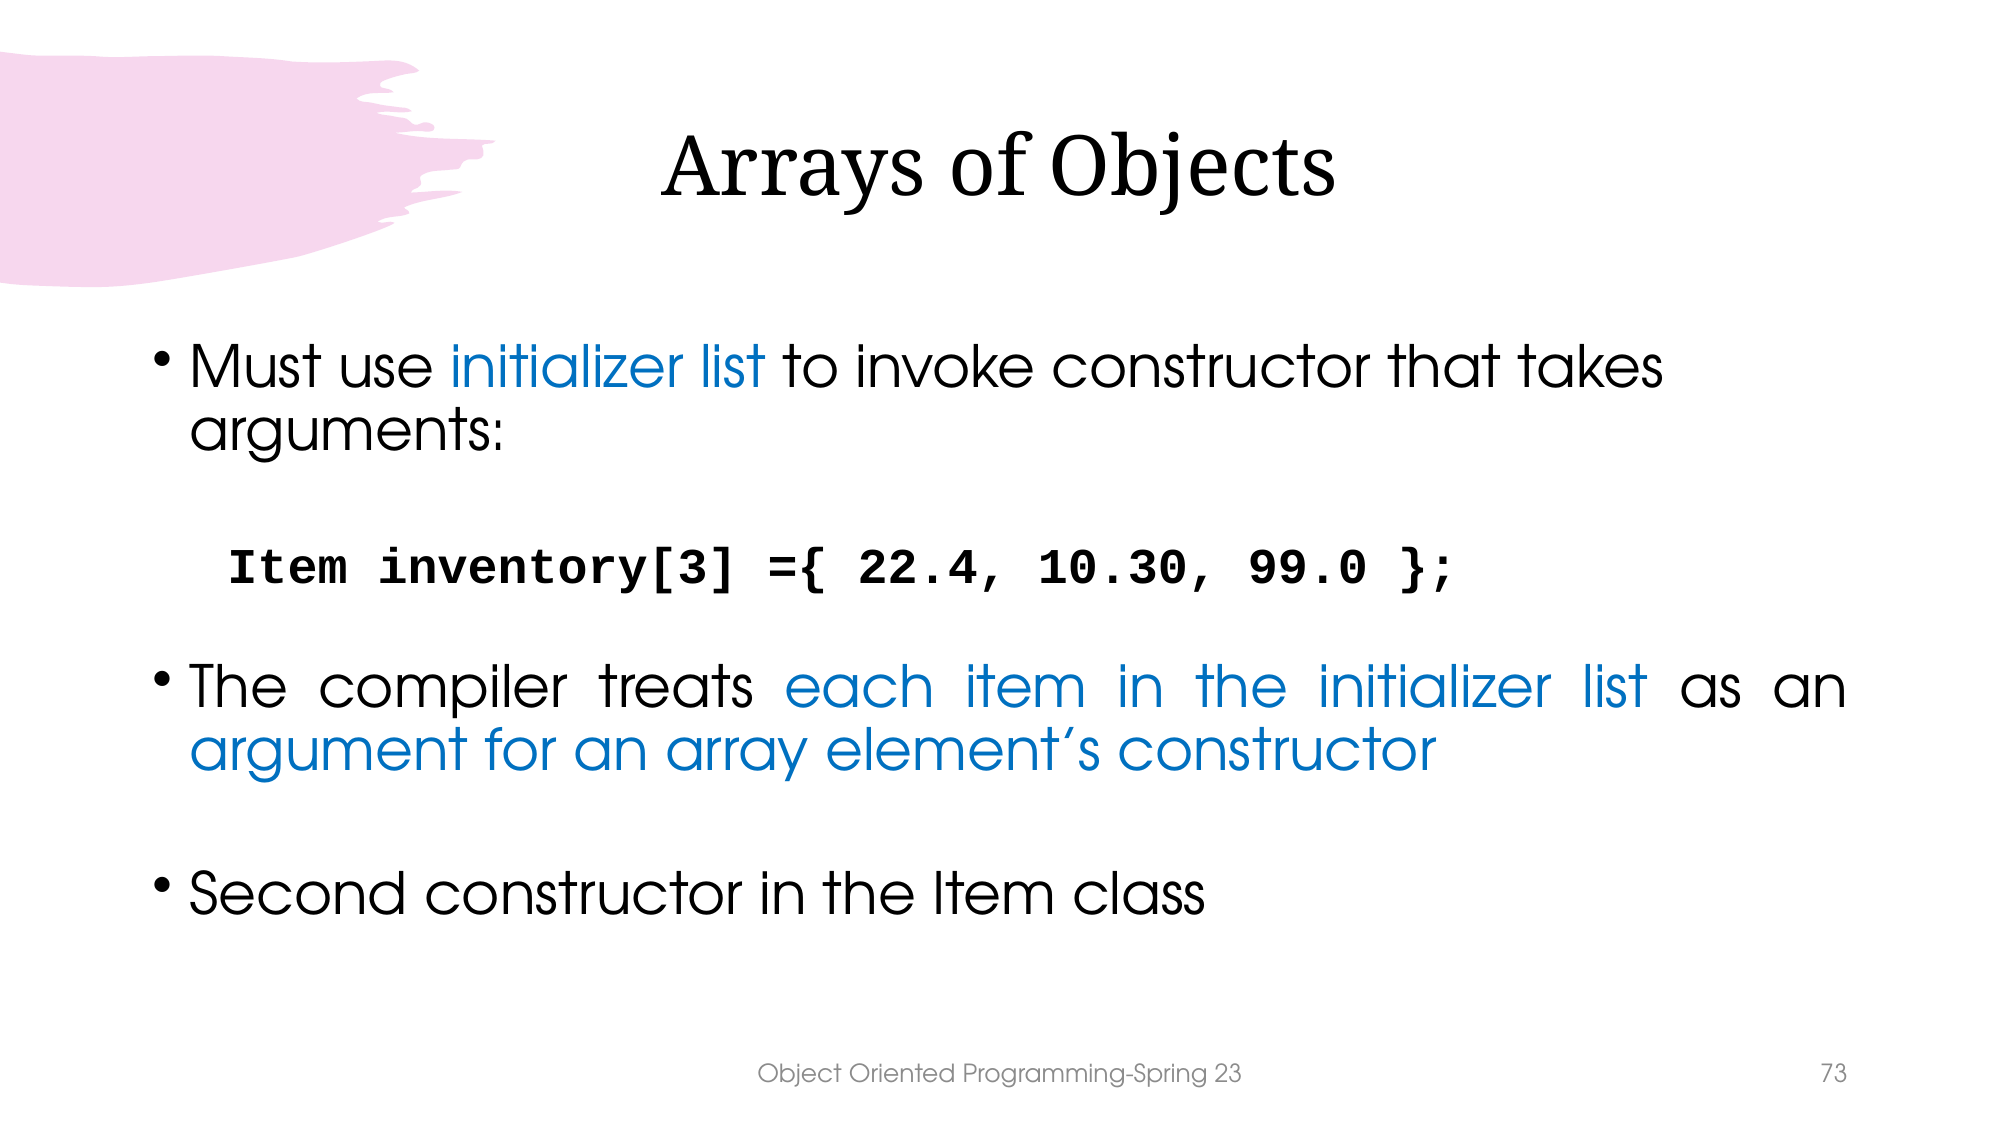

# Arrays of Objects
Must use initializer list to invoke constructor that takes arguments:
Item inventory[3] ={ 22.4, 10.30, 99.0 };
The compiler treats each item in the initializer list as an argument for an array element’s constructor

Second constructor in the Item class
Object Oriented Programming-Spring 23
73